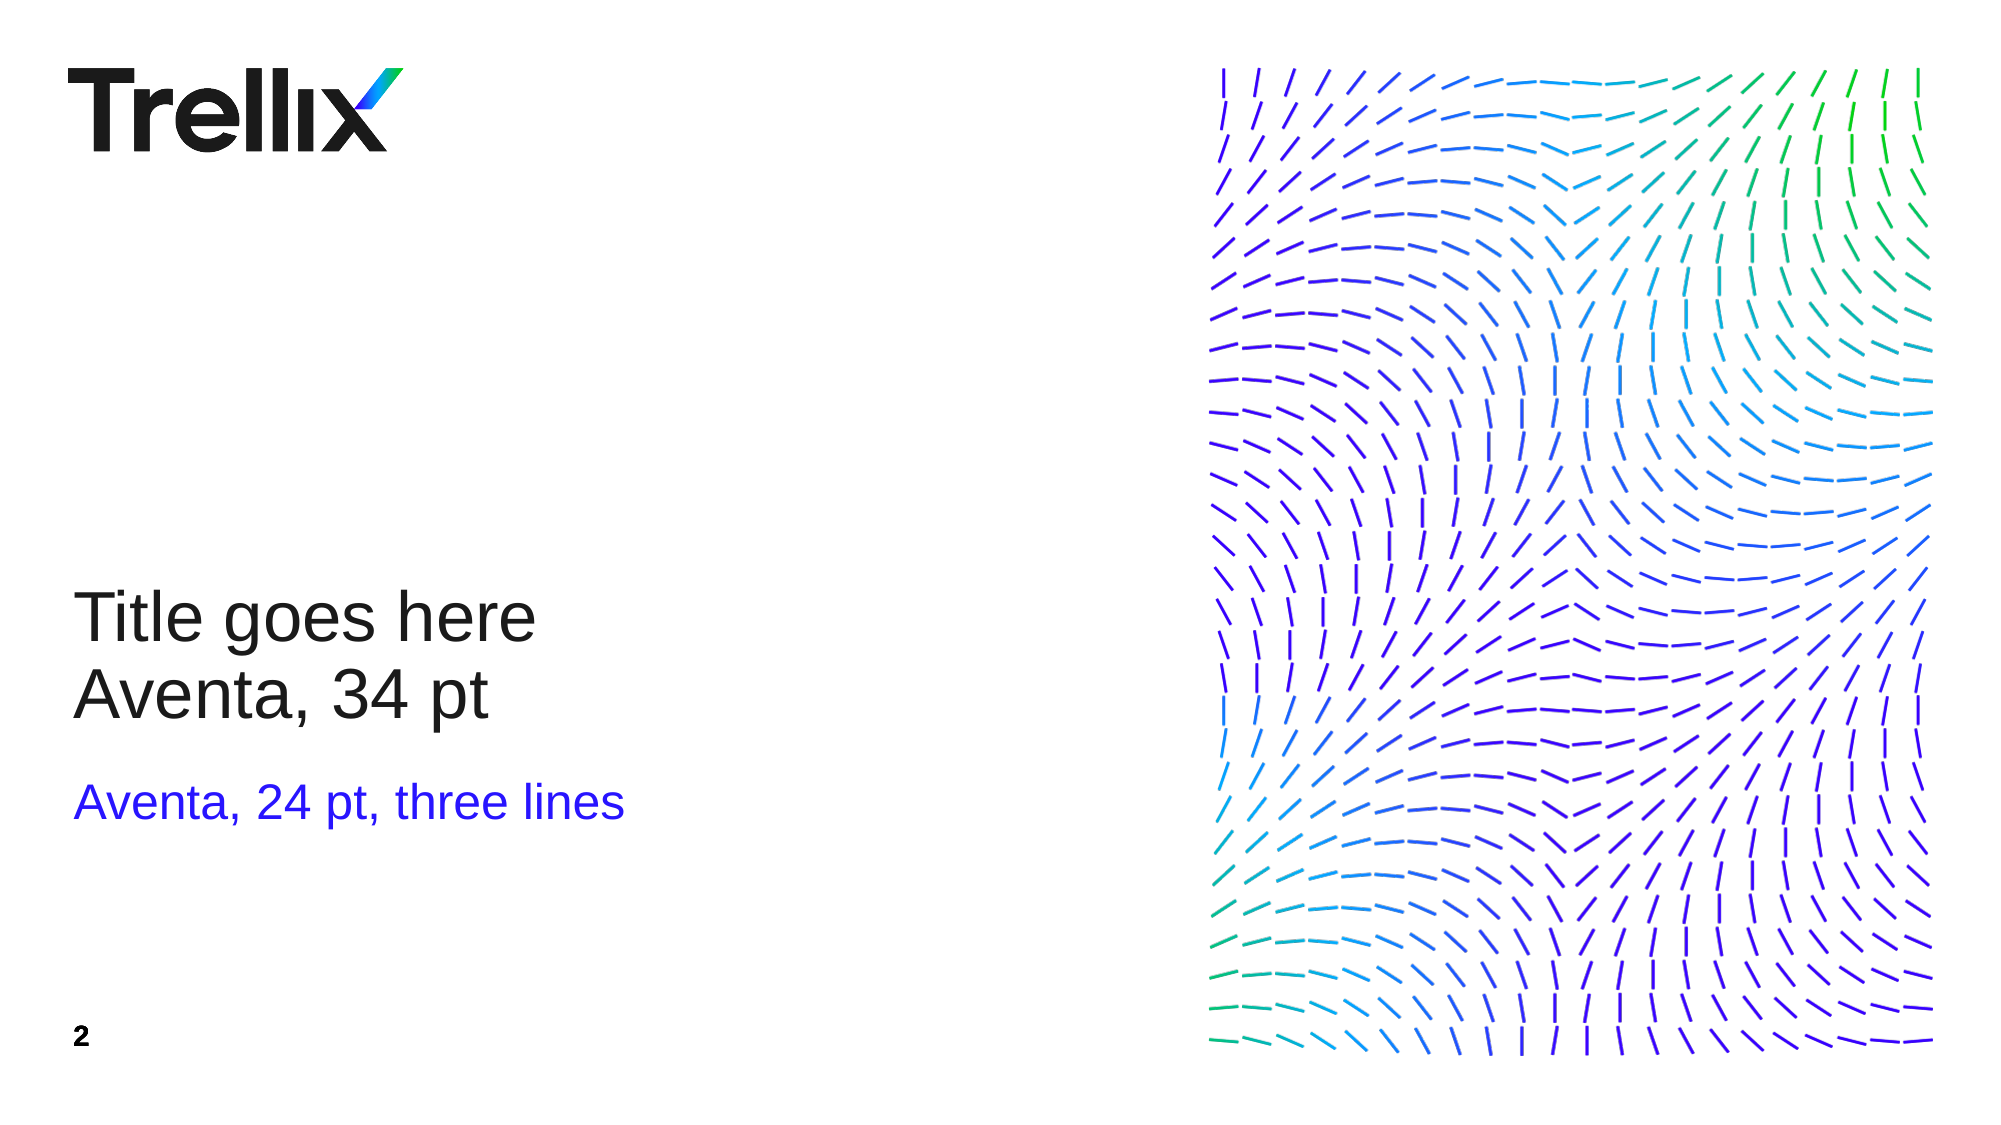

# Title goes here Aventa, 34 pt
Aventa, 24 pt, three lines